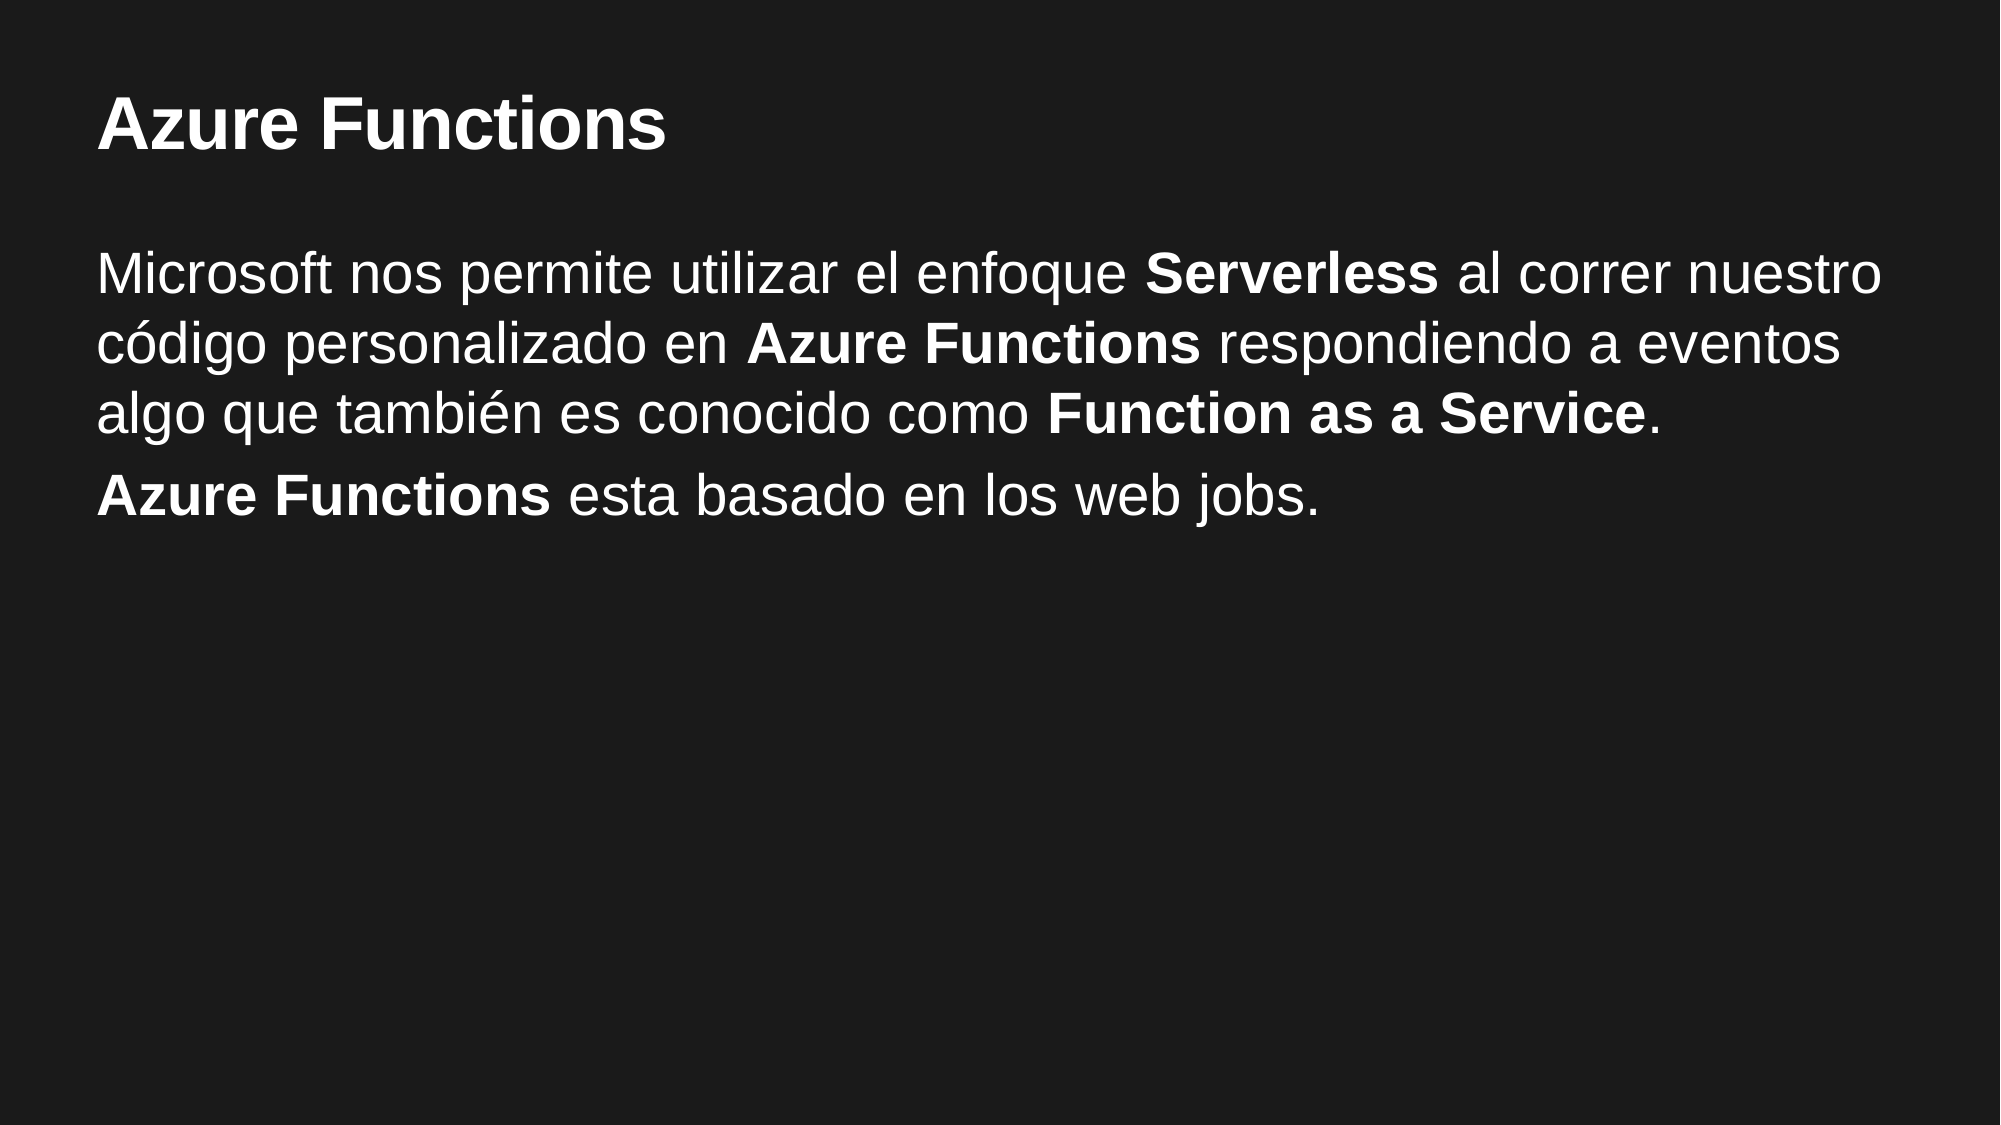

# Azure Functions
Microsoft nos permite utilizar el enfoque Serverless al correr nuestro código personalizado en Azure Functions respondiendo a eventos algo que también es conocido como Function as a Service.
Azure Functions esta basado en los web jobs.